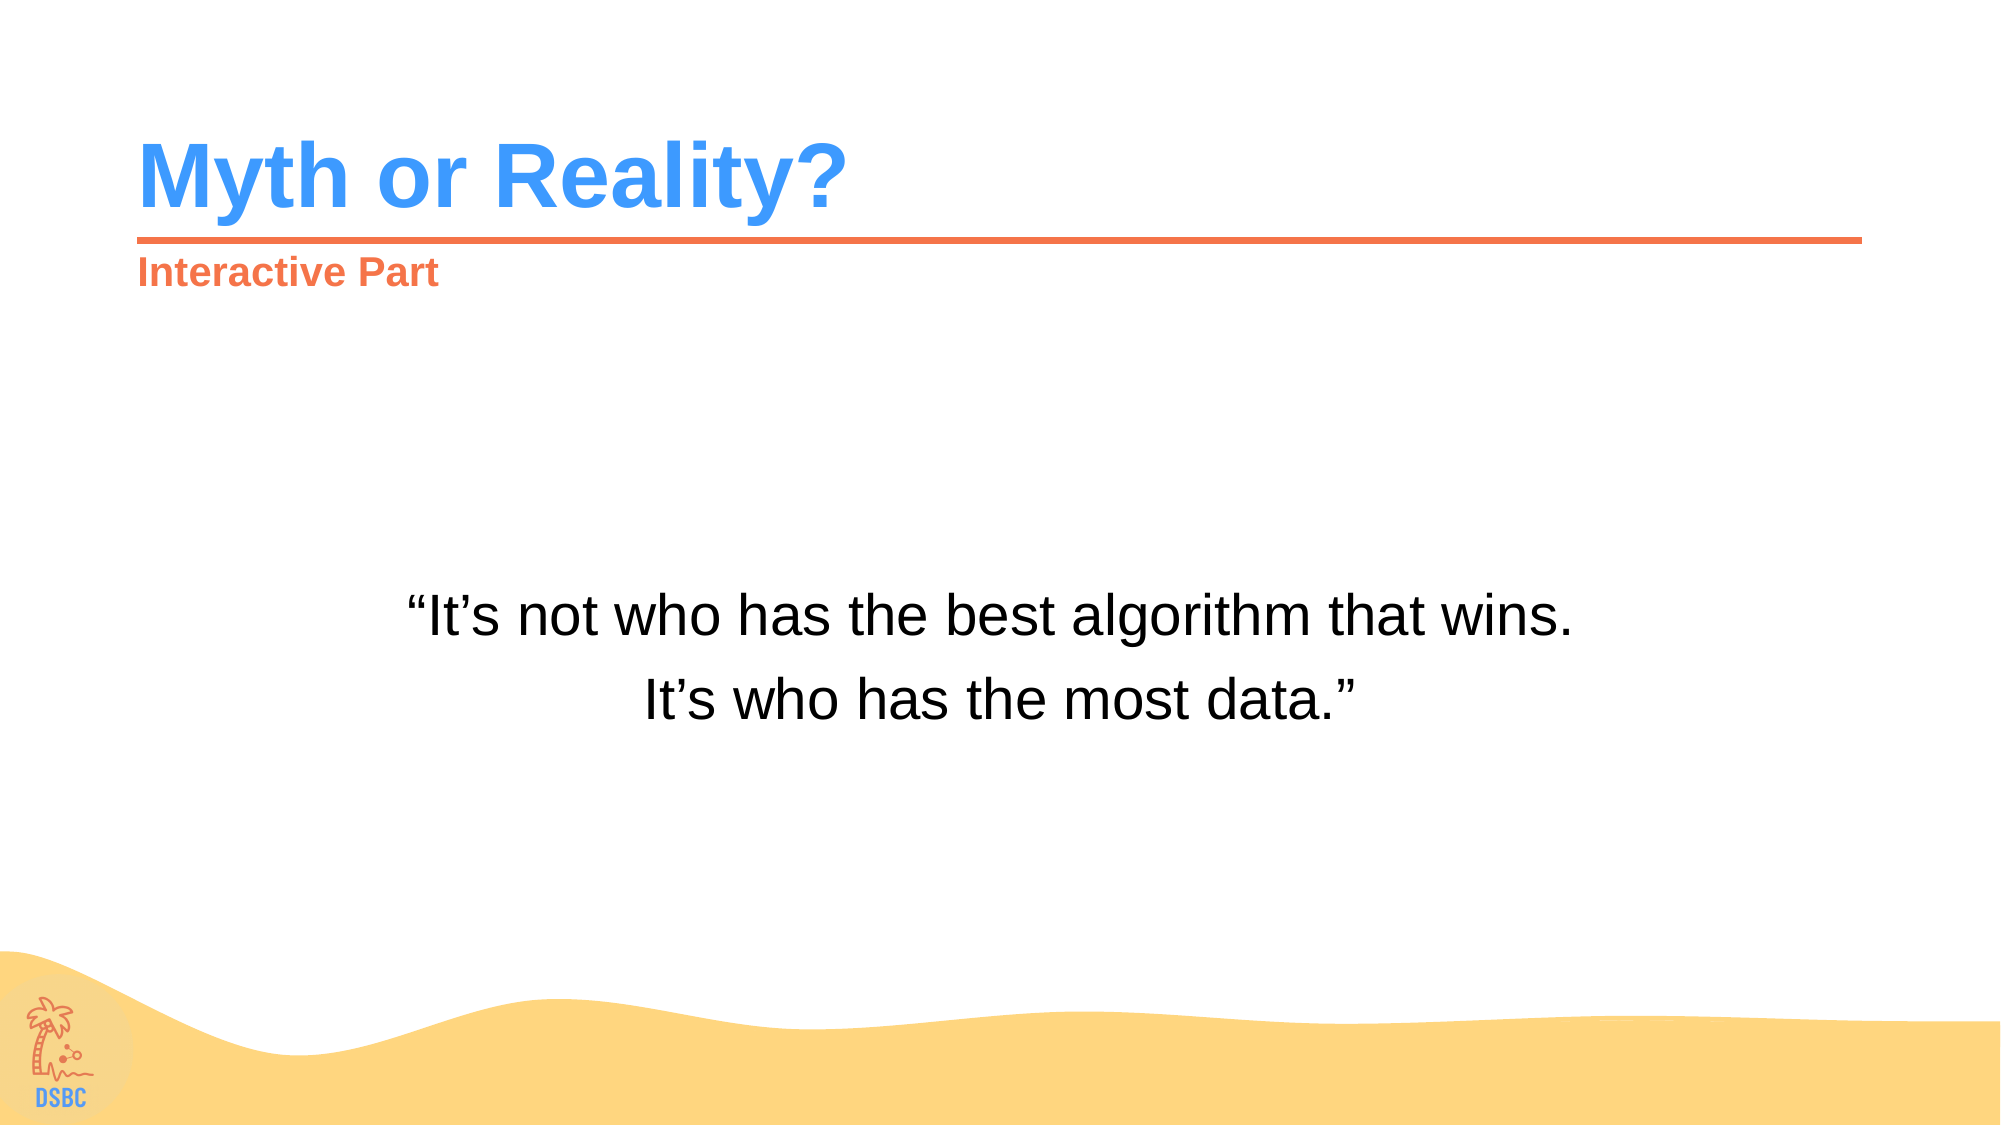

# Myth or Reality?
Interactive Part

“It’s not who has the best algorithm that wins.
It’s who has the most data.”